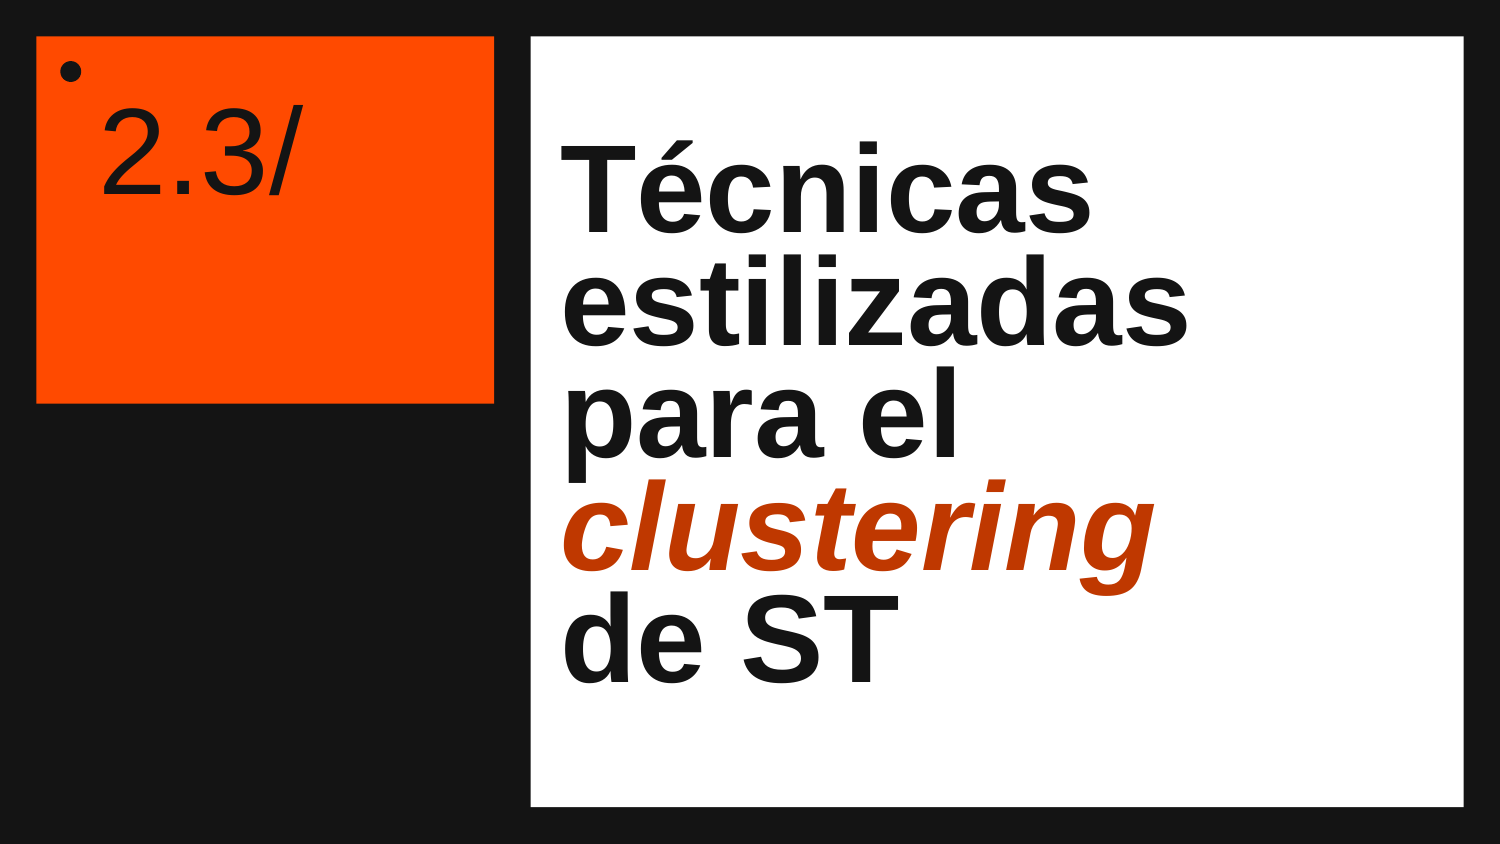

2.3/

# Técnicas estilizadas  para el clustering de ST